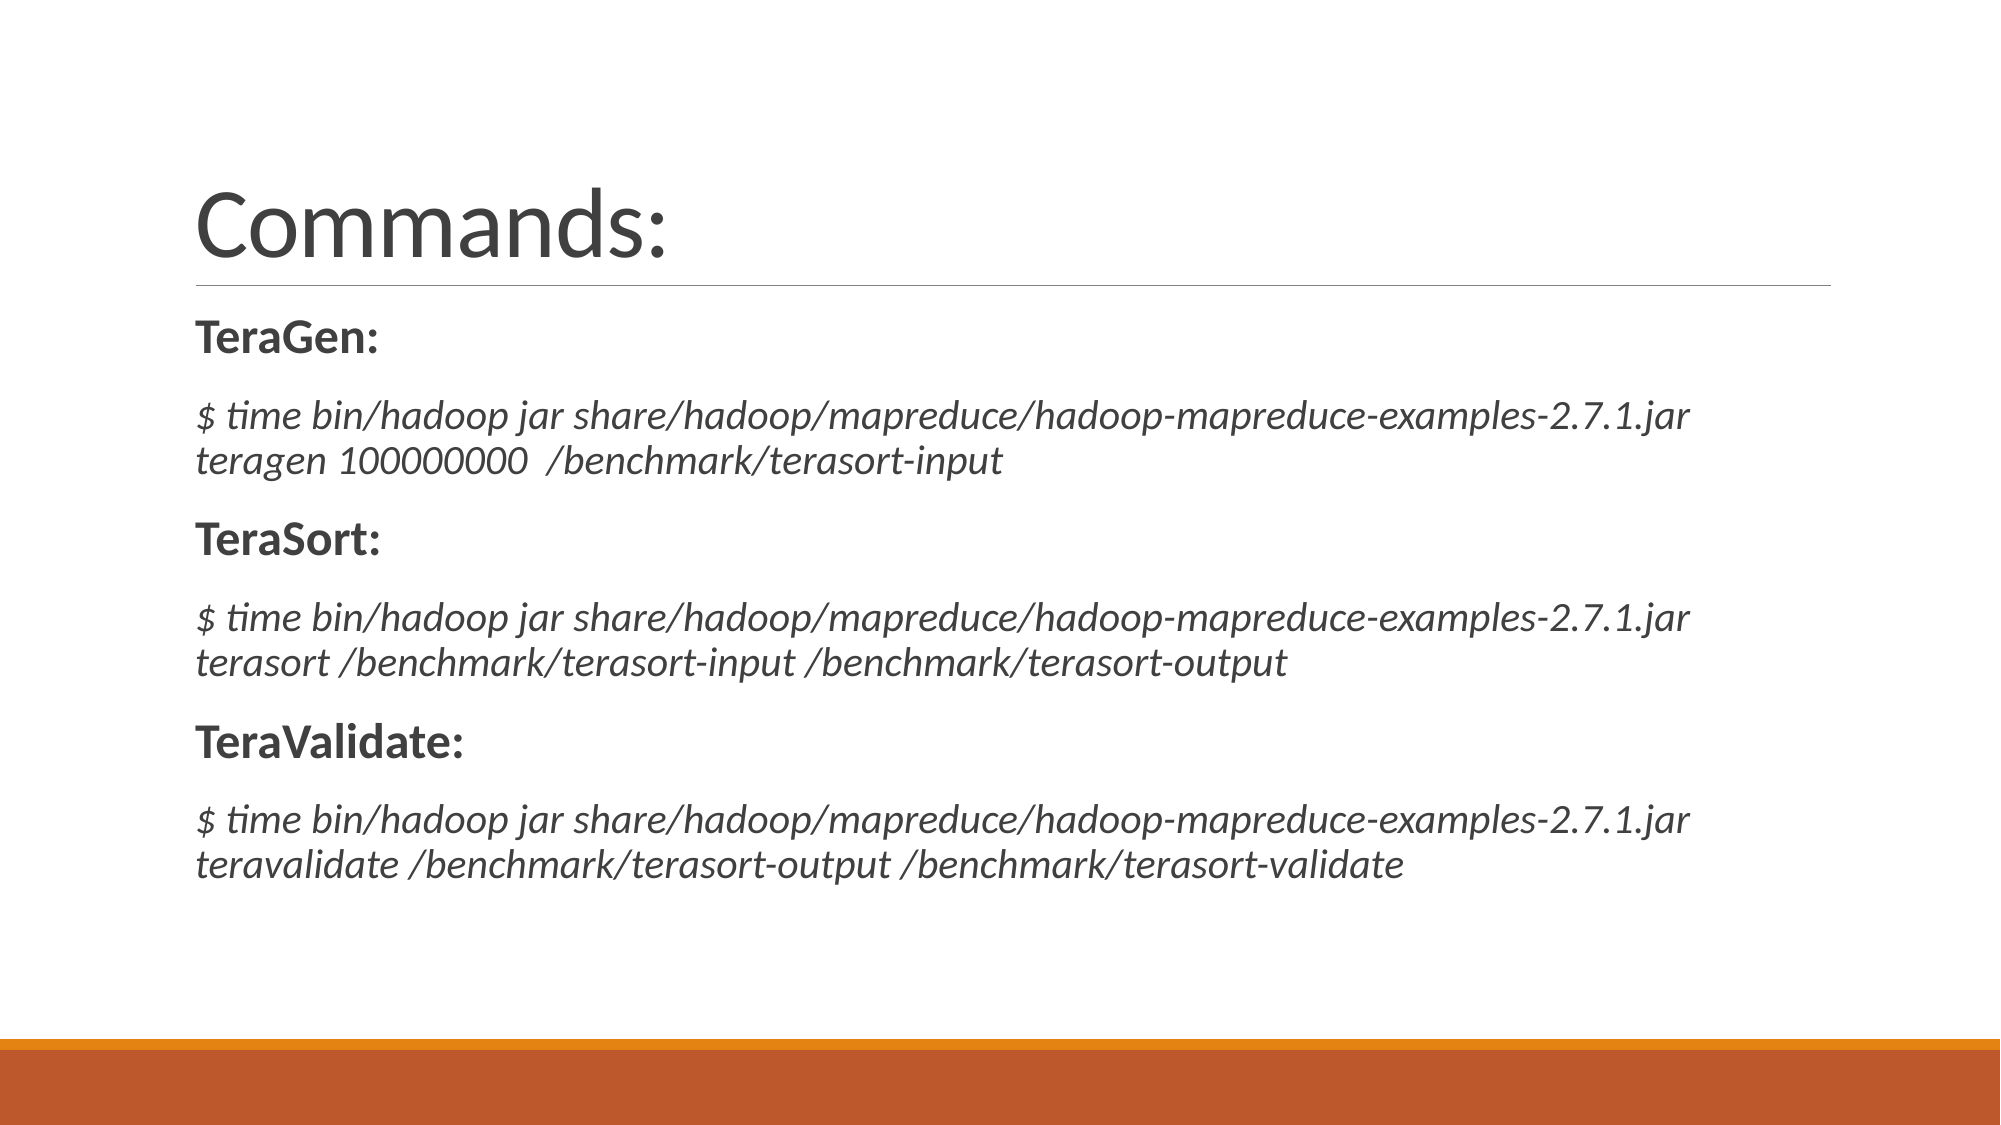

# Commands:
TeraGen:
$ time bin/hadoop jar share/hadoop/mapreduce/hadoop-mapreduce-examples-2.7.1.jar teragen 100000000  /benchmark/terasort-input
TeraSort:
$ time bin/hadoop jar share/hadoop/mapreduce/hadoop-mapreduce-examples-2.7.1.jar terasort /benchmark/terasort-input /benchmark/terasort-output
TeraValidate:
$ time bin/hadoop jar share/hadoop/mapreduce/hadoop-mapreduce-examples-2.7.1.jar teravalidate /benchmark/terasort-output /benchmark/terasort-validate